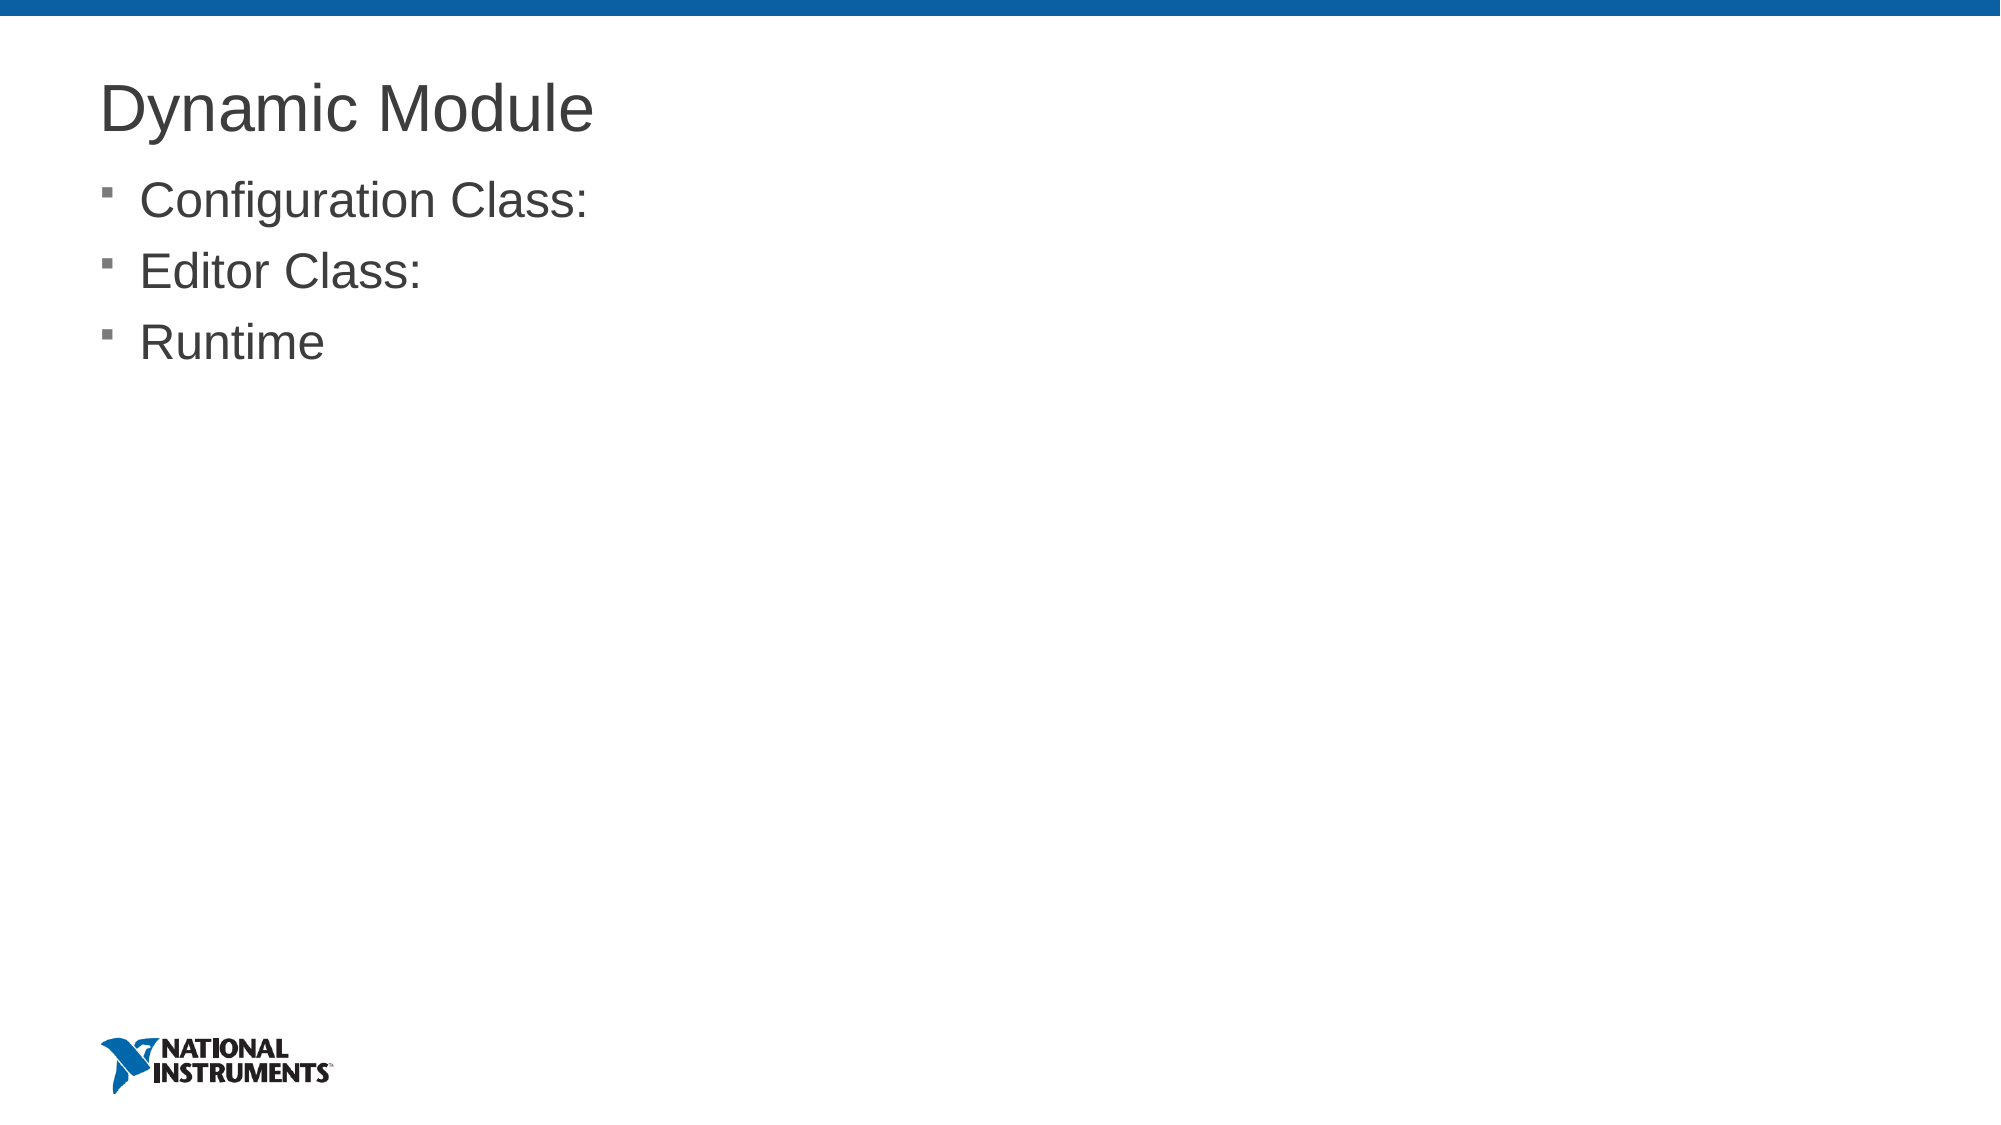

# Dynamic Module
Configuration Class:
Editor Class:
Runtime